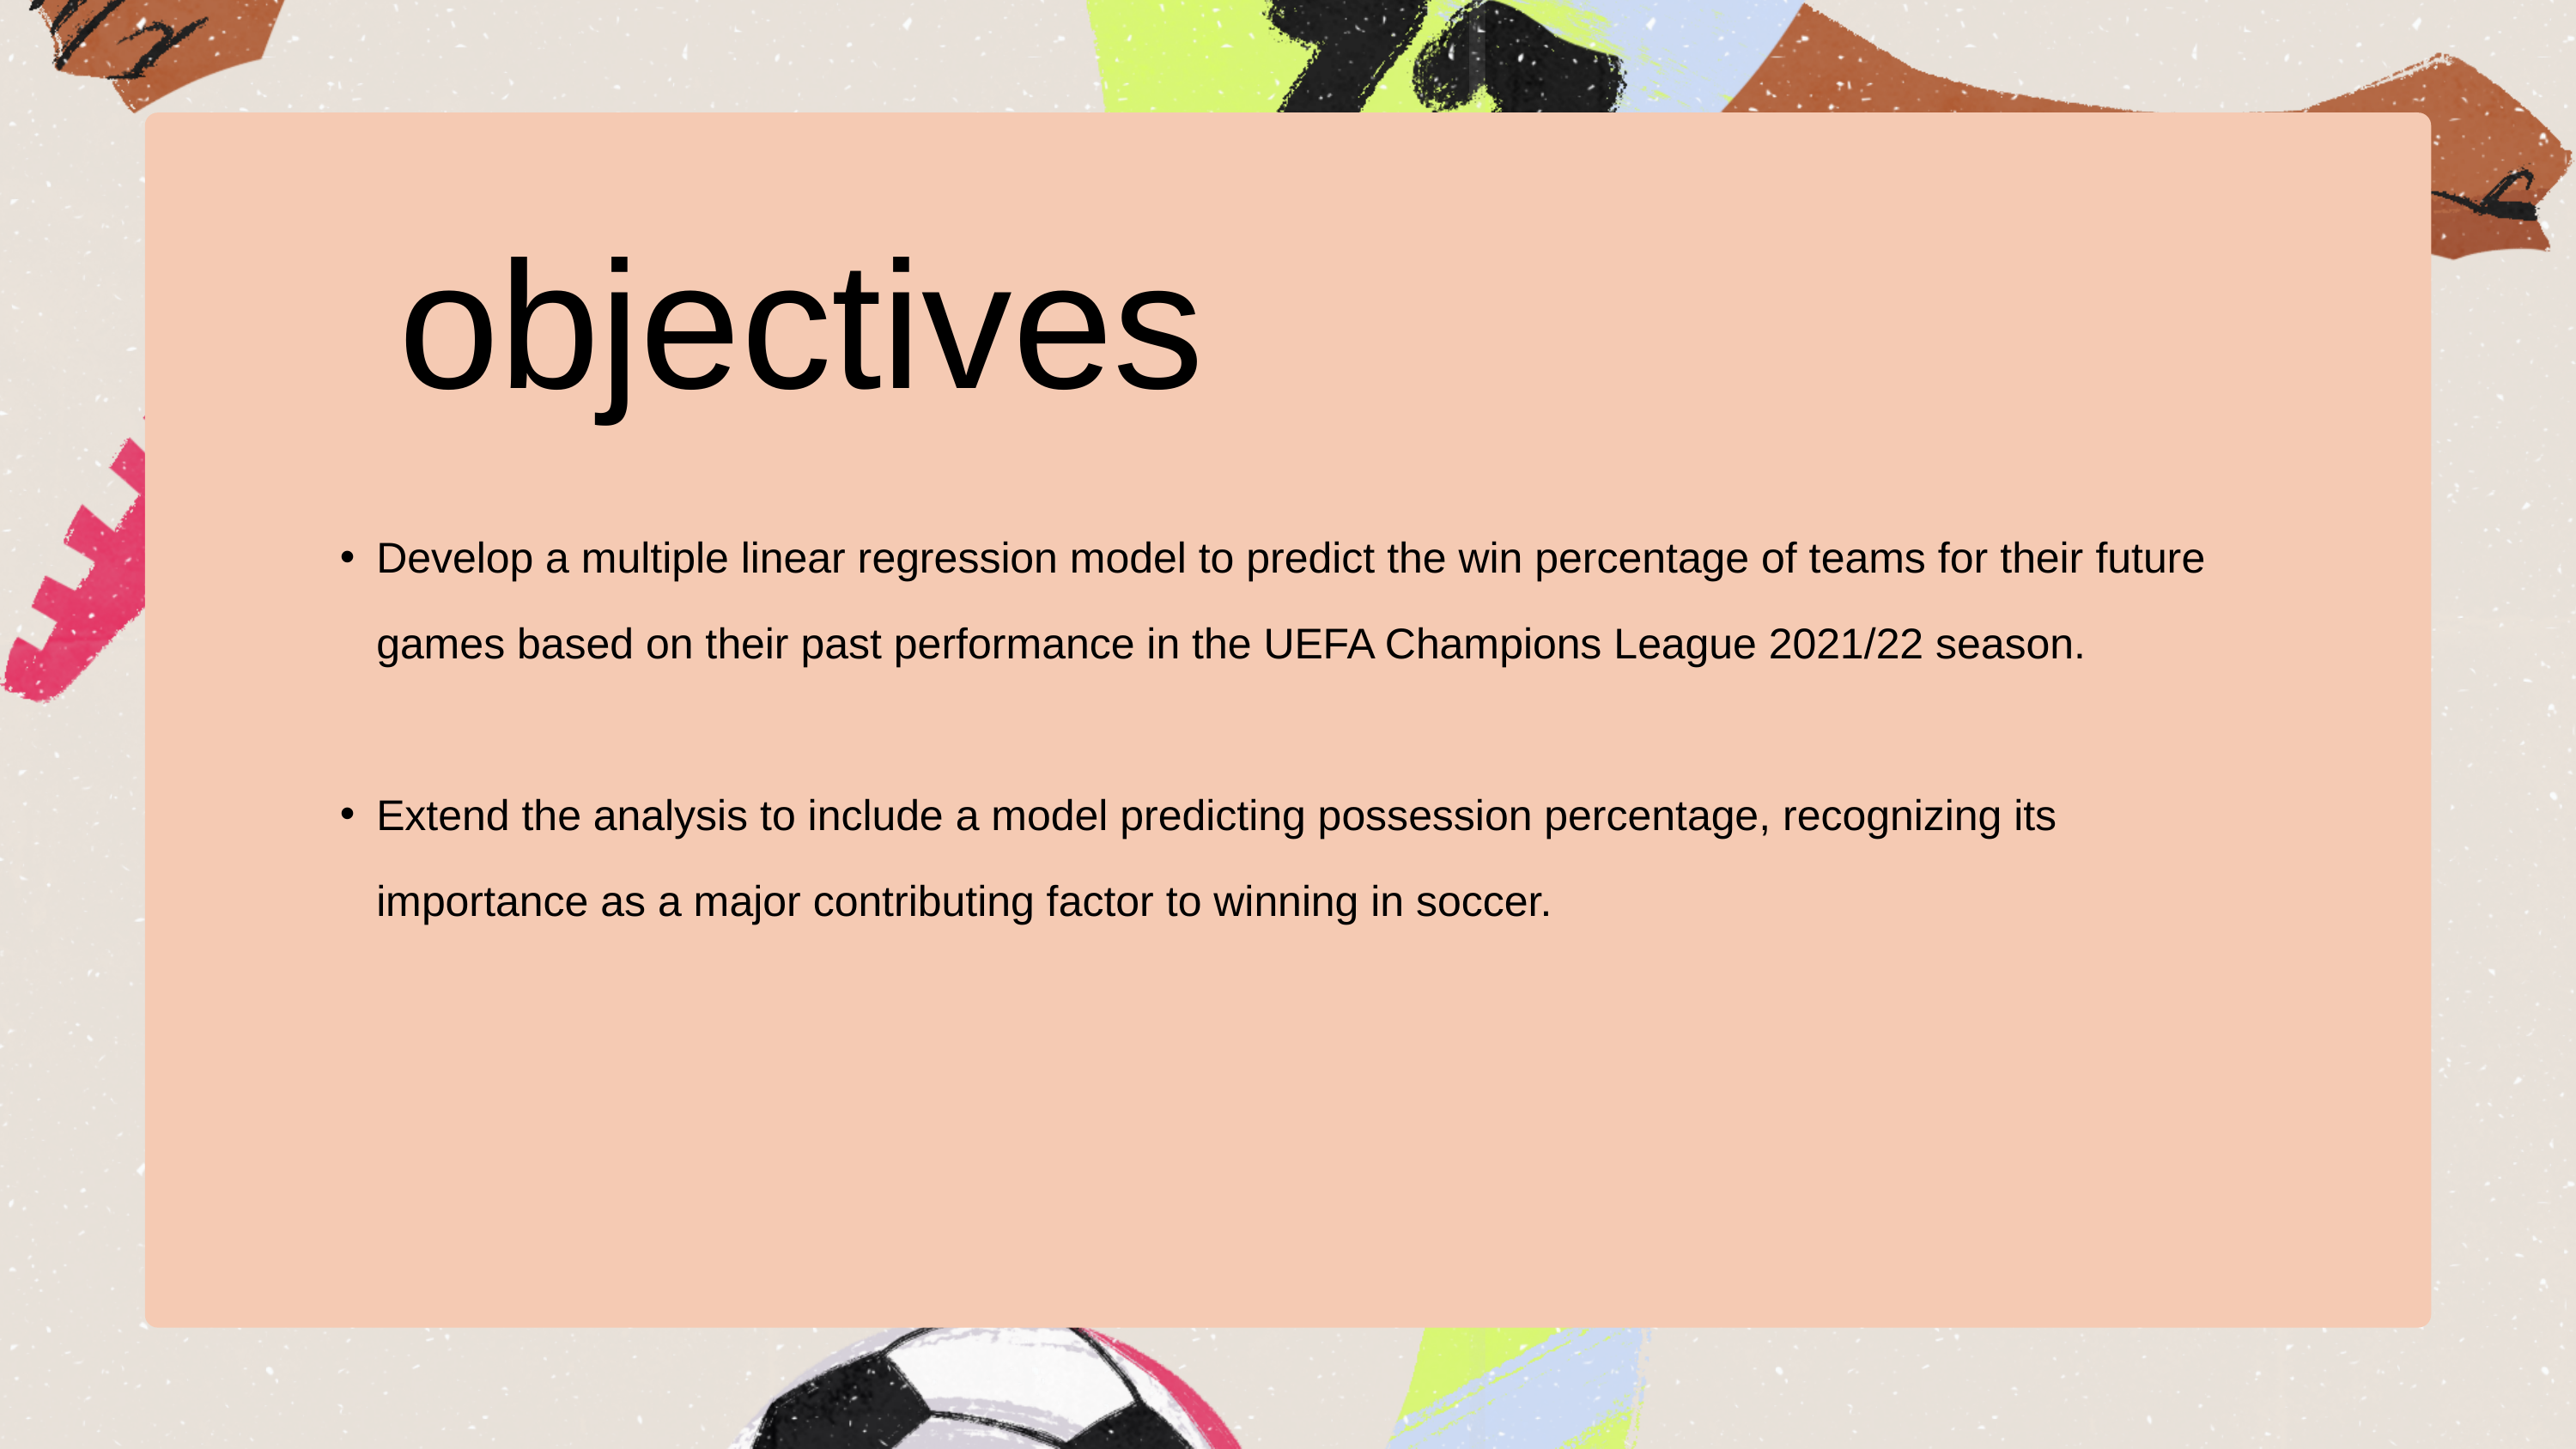

objectives
Develop a multiple linear regression model to predict the win percentage of teams for their future games based on their past performance in the UEFA Champions League 2021/22 season.

Extend the analysis to include a model predicting possession percentage, recognizing its importance as a major contributing factor to winning in soccer.